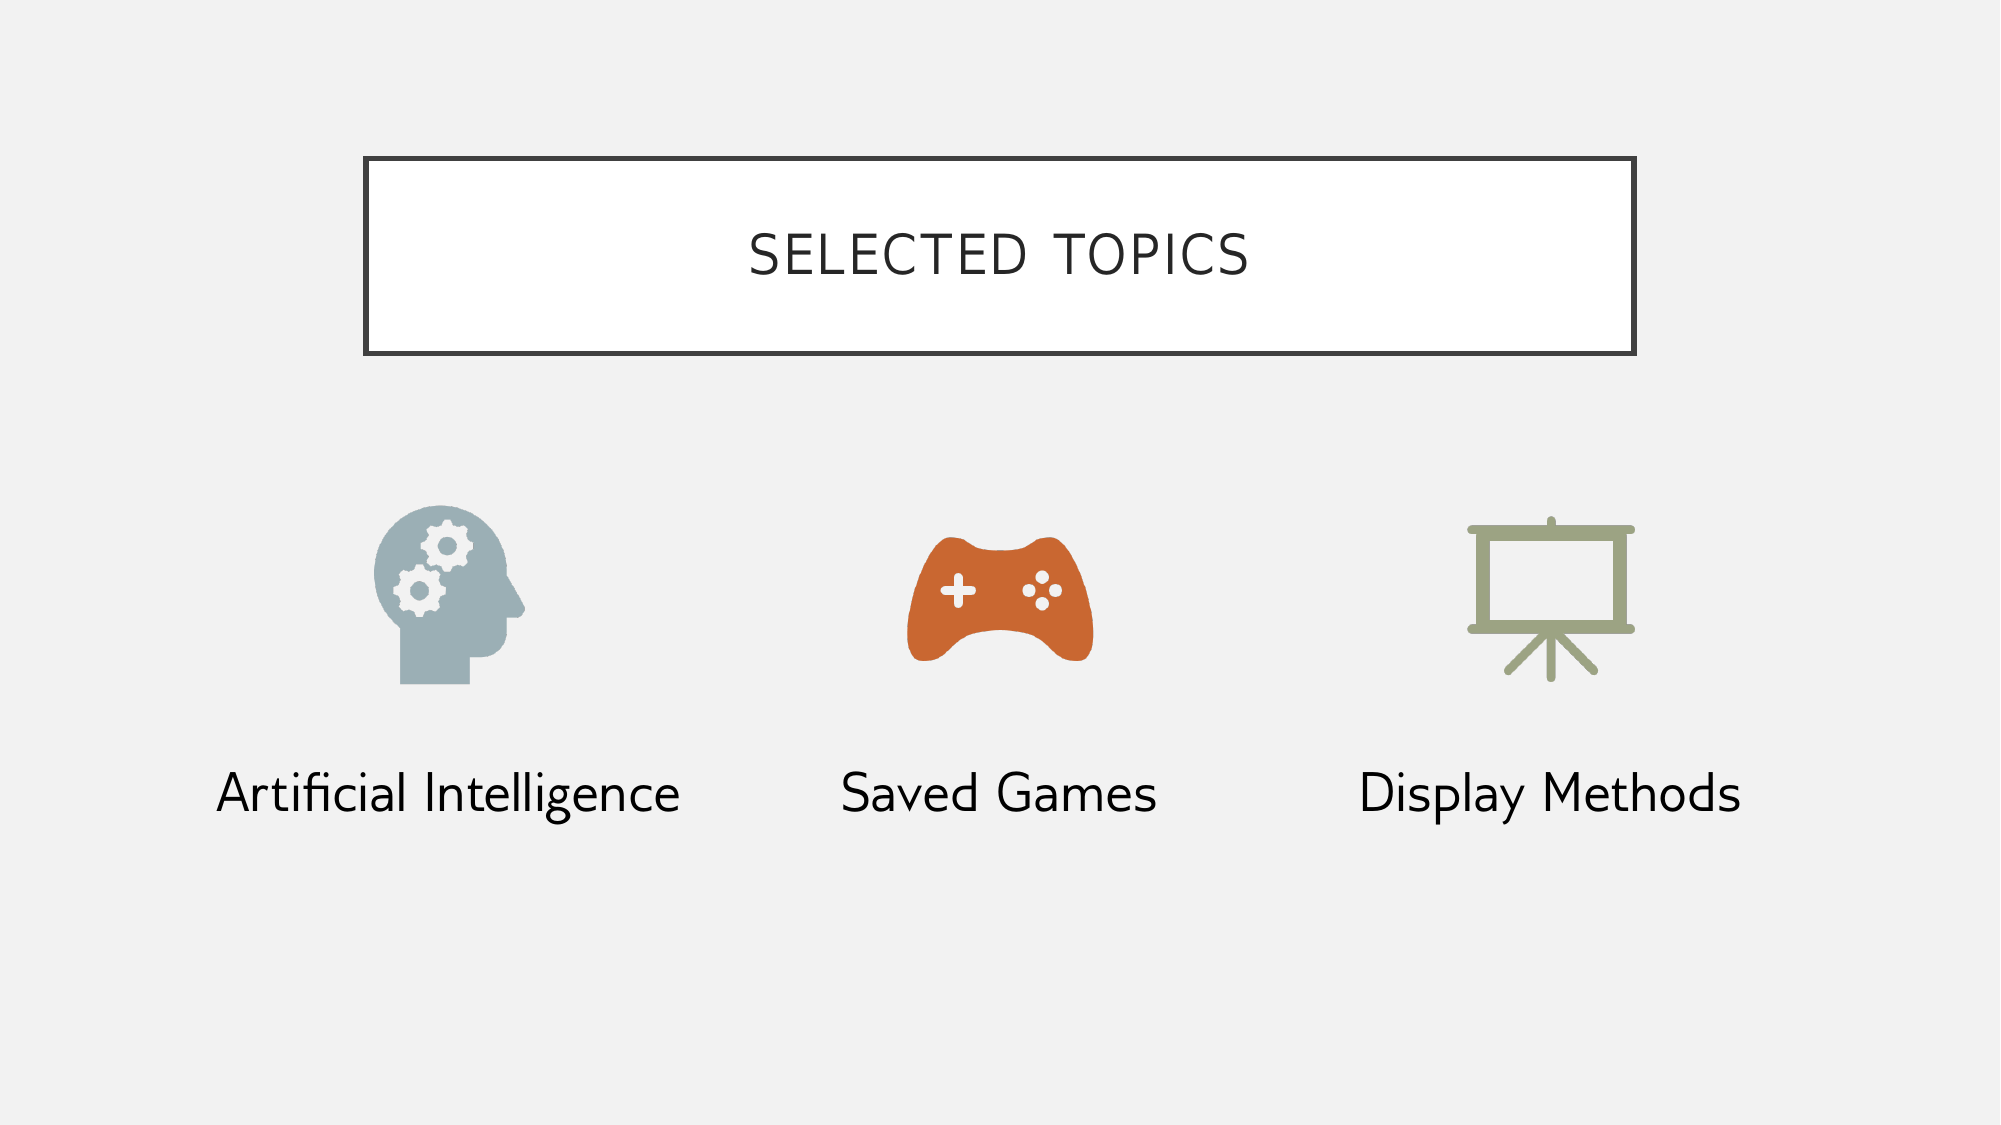

# Selected topics
Artificial Intelligence
Saved Games
Display Methods